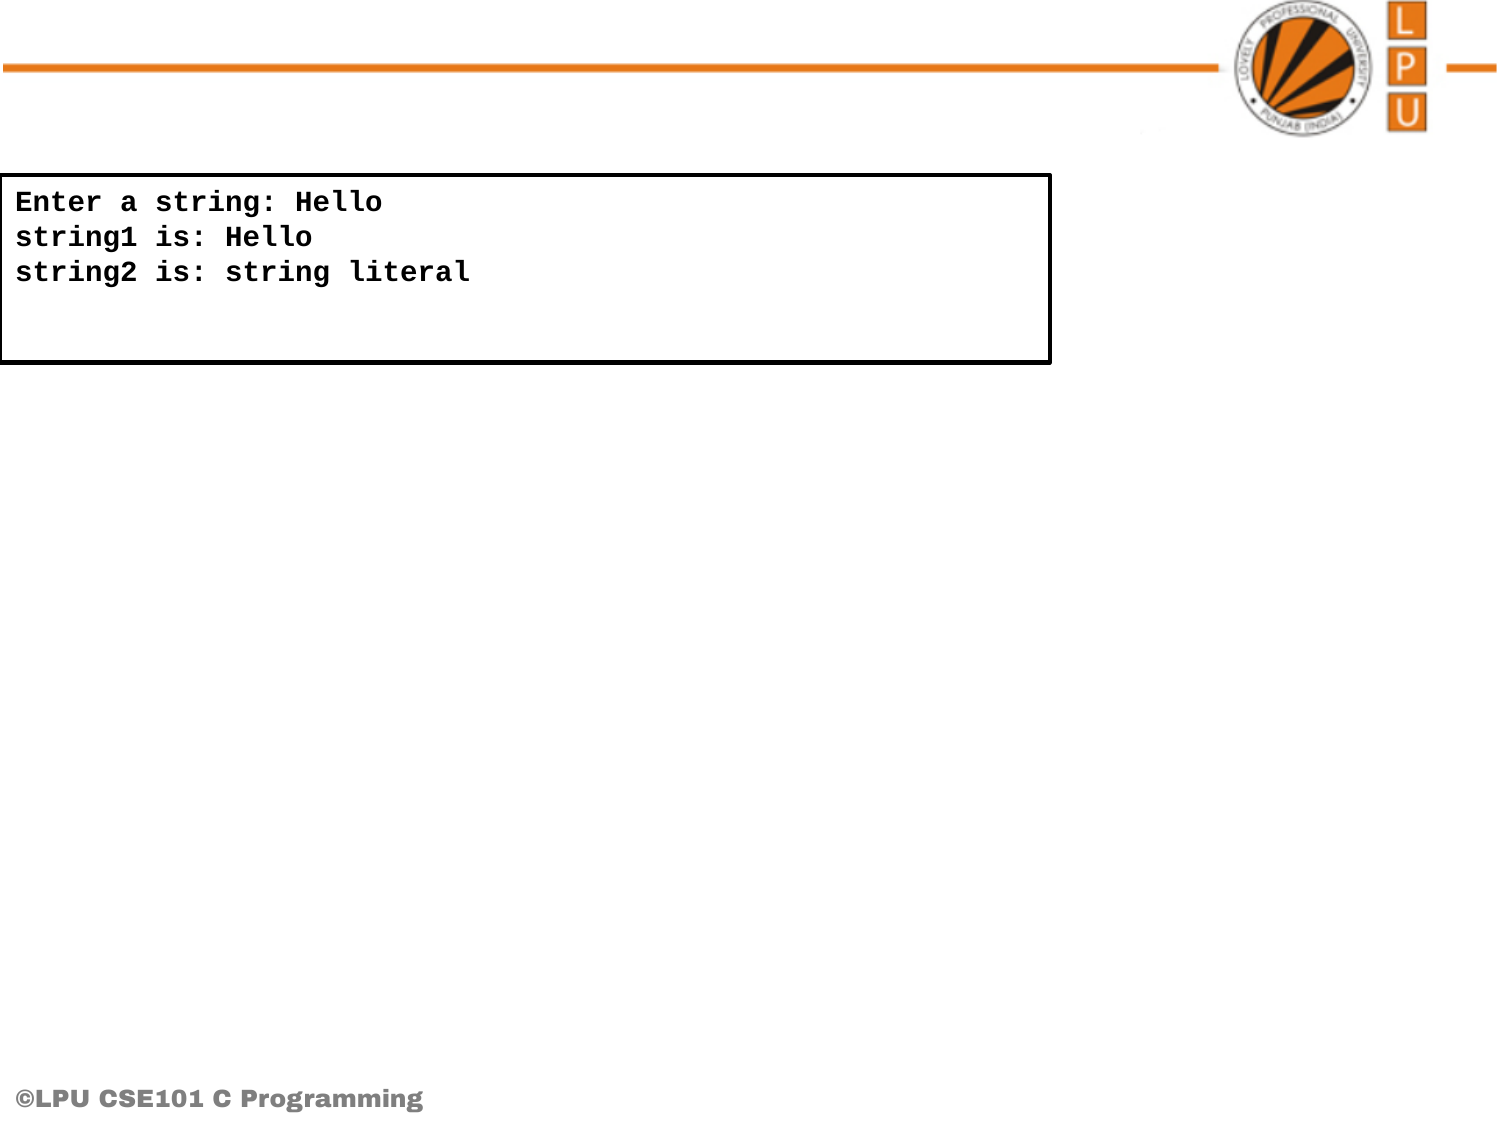

Enter a string: Hello
string1 is: Hello
string2 is: string literal